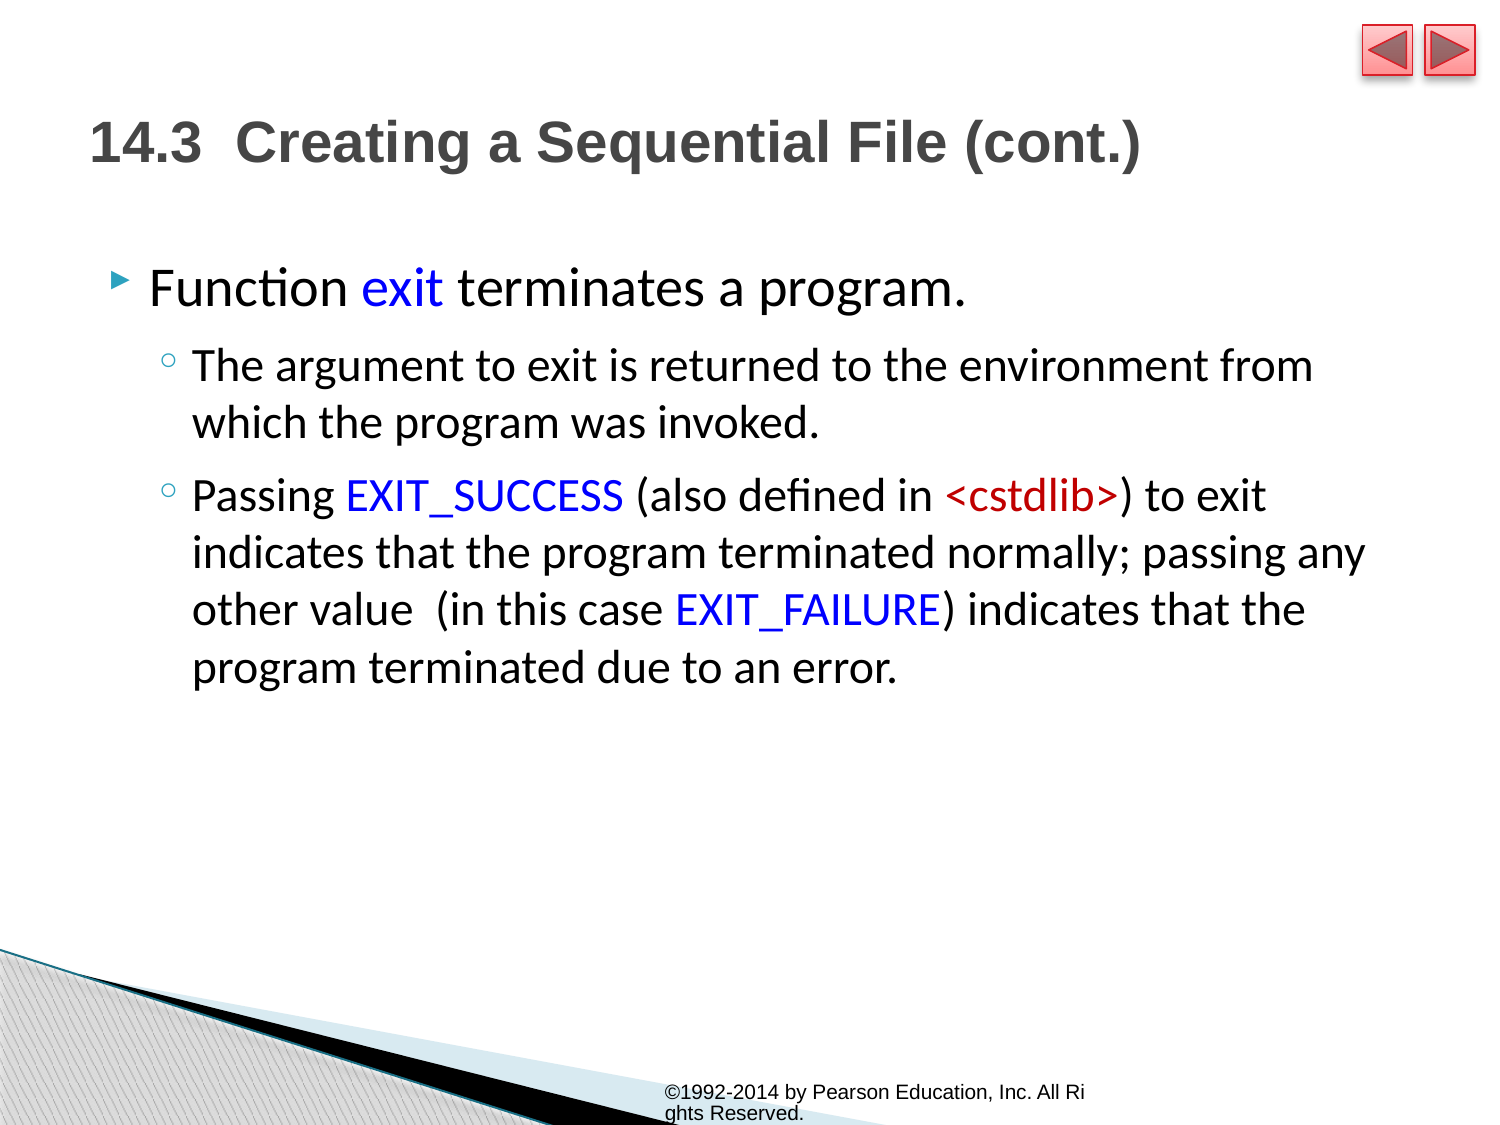

# 14.3  Creating a Sequential File (cont.)
Function exit terminates a program.
The argument to exit is returned to the environment from which the program was invoked.
Passing EXIT_SUCCESS (also defined in <cstdlib>) to exit indicates that the program terminated normally; passing any other value  (in this case EXIT_FAILURE) indicates that the program terminated due to an error.

©1992-2014 by Pearson Education, Inc. All Rights Reserved.